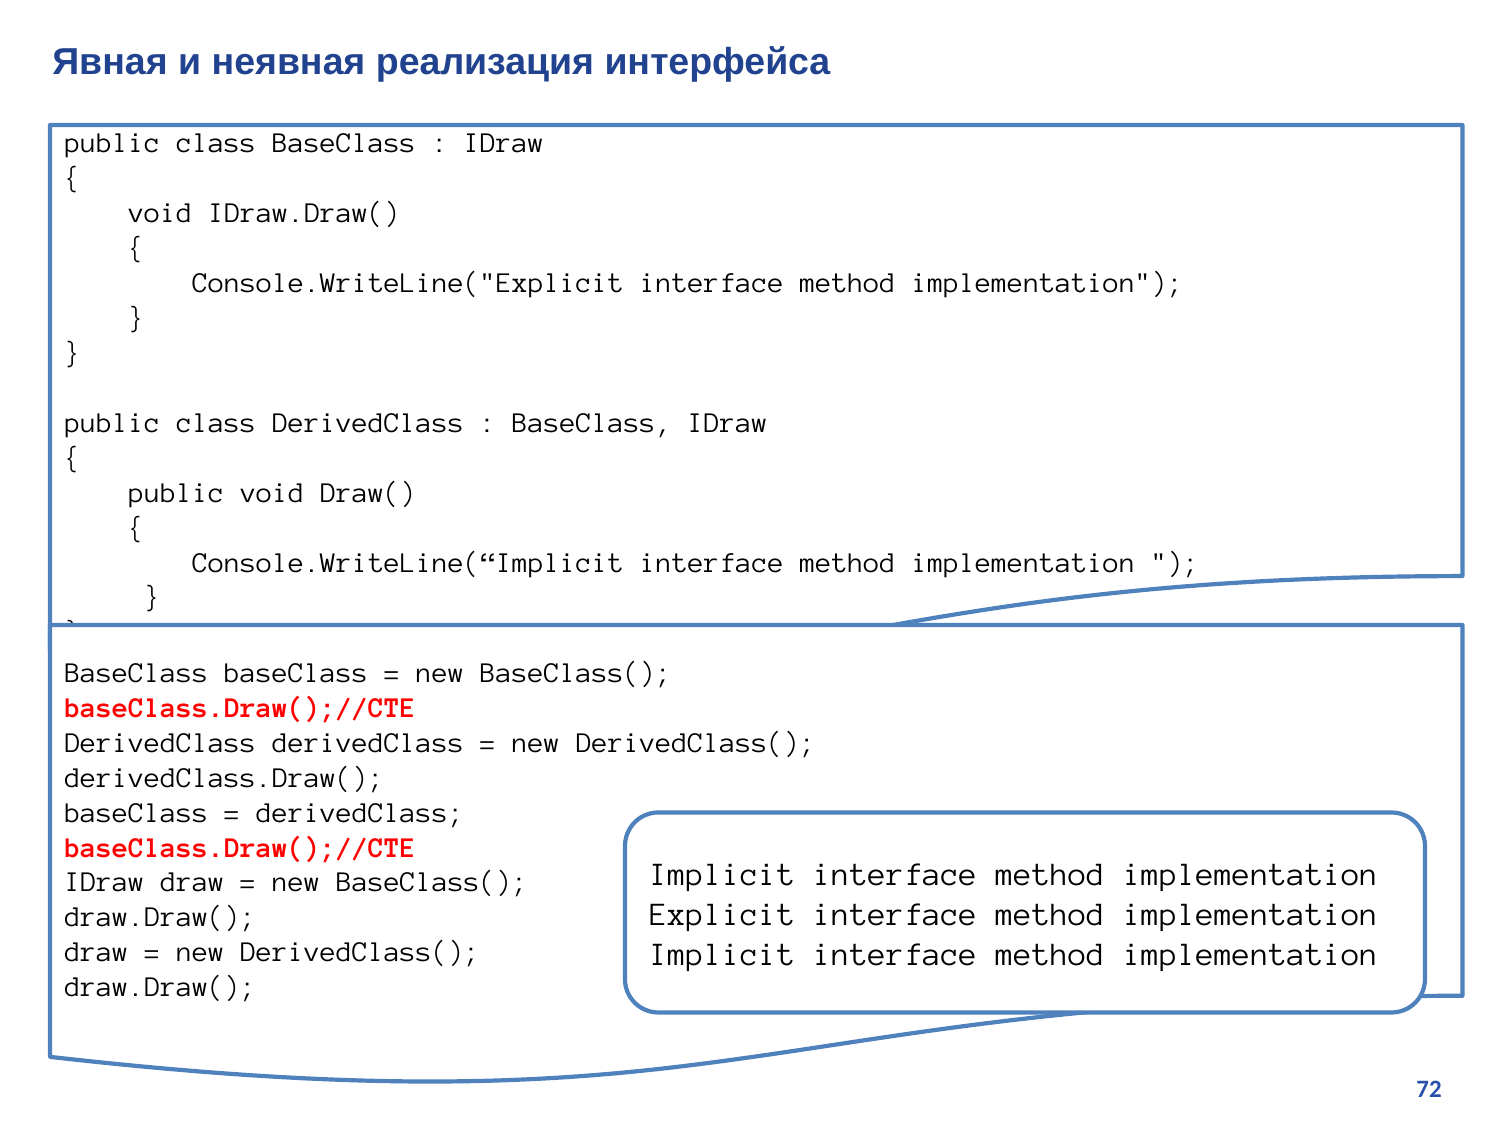

# Явная и неявная реализация интерфейса

public class BaseClass : IDraw
{
    void IDraw.Draw()
    {
        Console.WriteLine("Explicit interface method implementation");
    }
}

public class DerivedClass : BaseClass, IDraw
{
    public void Draw()
    {
        Console.WriteLine(“Implicit interface method implementation ");
     }
}

BaseClass baseClass = new BaseClass();
baseClass.Draw();//CTE
DerivedClass derivedClass = new DerivedClass();
derivedClass.Draw();
baseClass = derivedClass;
baseClass.Draw();//CTE
IDraw draw = new BaseClass();
draw.Draw();
draw = new DerivedClass();
draw.Draw();
Implicit interface method implementation
Explicit interface method implementation
Implicit interface method implementation